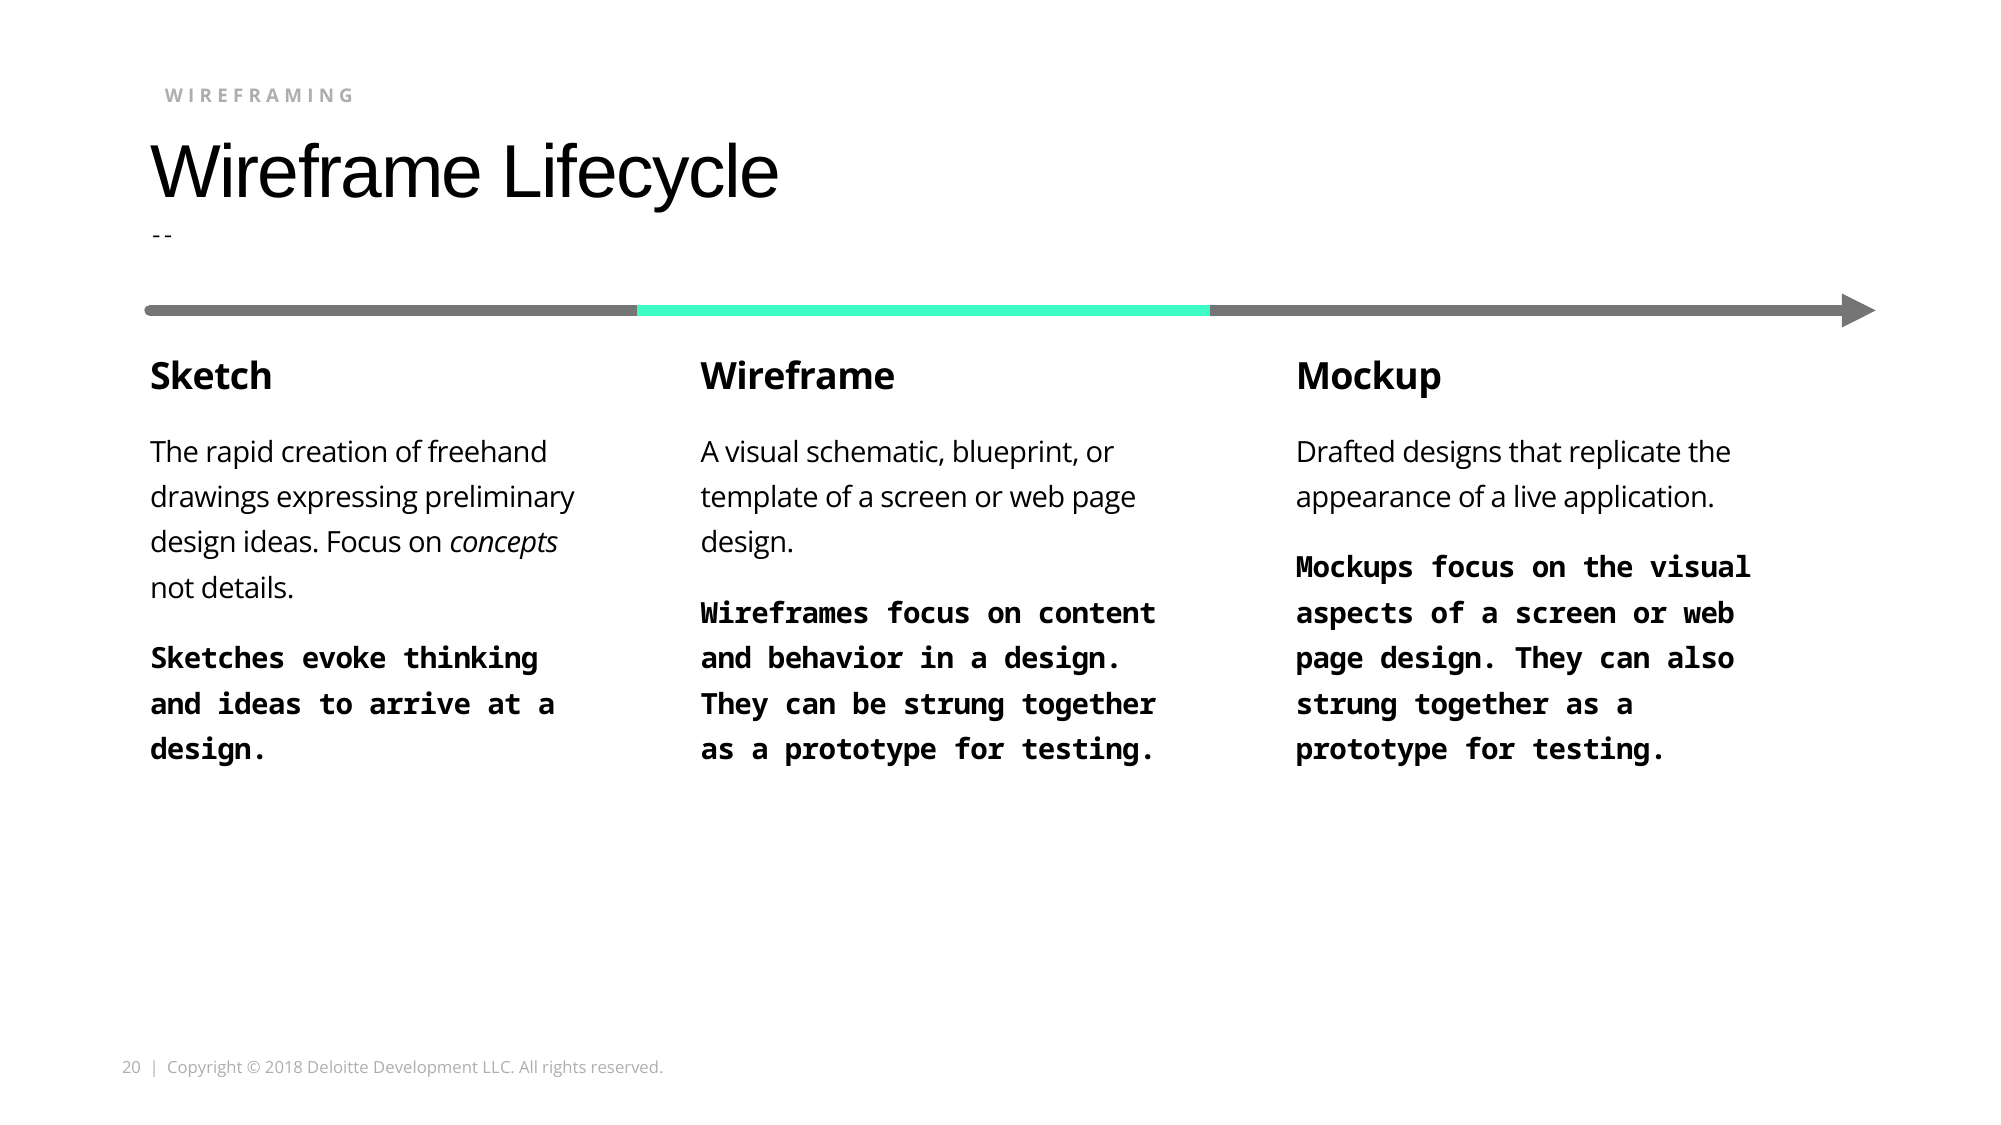

wireframing
# Wireframe Lifecycle
--
Sketch
The rapid creation of freehand drawings expressing preliminary design ideas. Focus on concepts not details.
Sketches evoke thinking and ideas to arrive at a design.
Wireframe
A visual schematic, blueprint, or template of a screen or web page design.
Wireframes focus on content and behavior in a design. They can be strung together as a prototype for testing.
Mockup
Drafted designs that replicate the appearance of a live application.
Mockups focus on the visual aspects of a screen or web page design. They can also strung together as a prototype for testing.